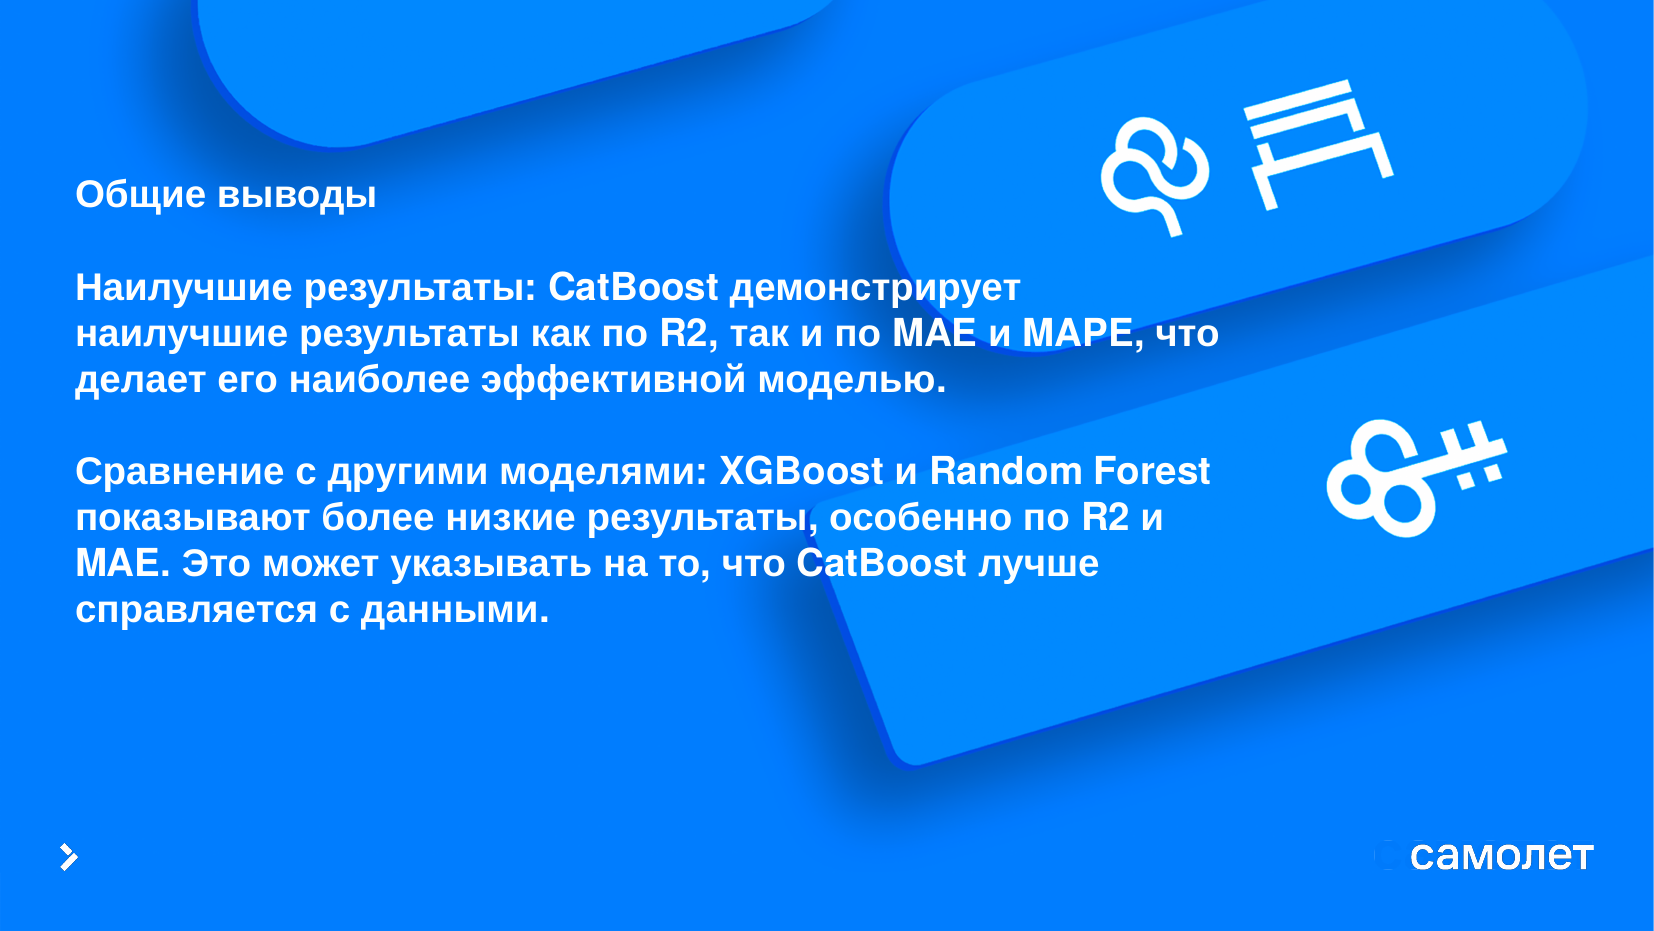

# Общие выводы Наилучшие результаты: CatBoost демонстрирует наилучшие результаты как по R2, так и по MAE и MAPE, что делает его наиболее эффективной моделью. Сравнение с другими моделями: XGBoost и Random Forest показывают более низкие результаты, особенно по R2 и MAE. Это может указывать на то, что CatBoost лучше справляется с данными.